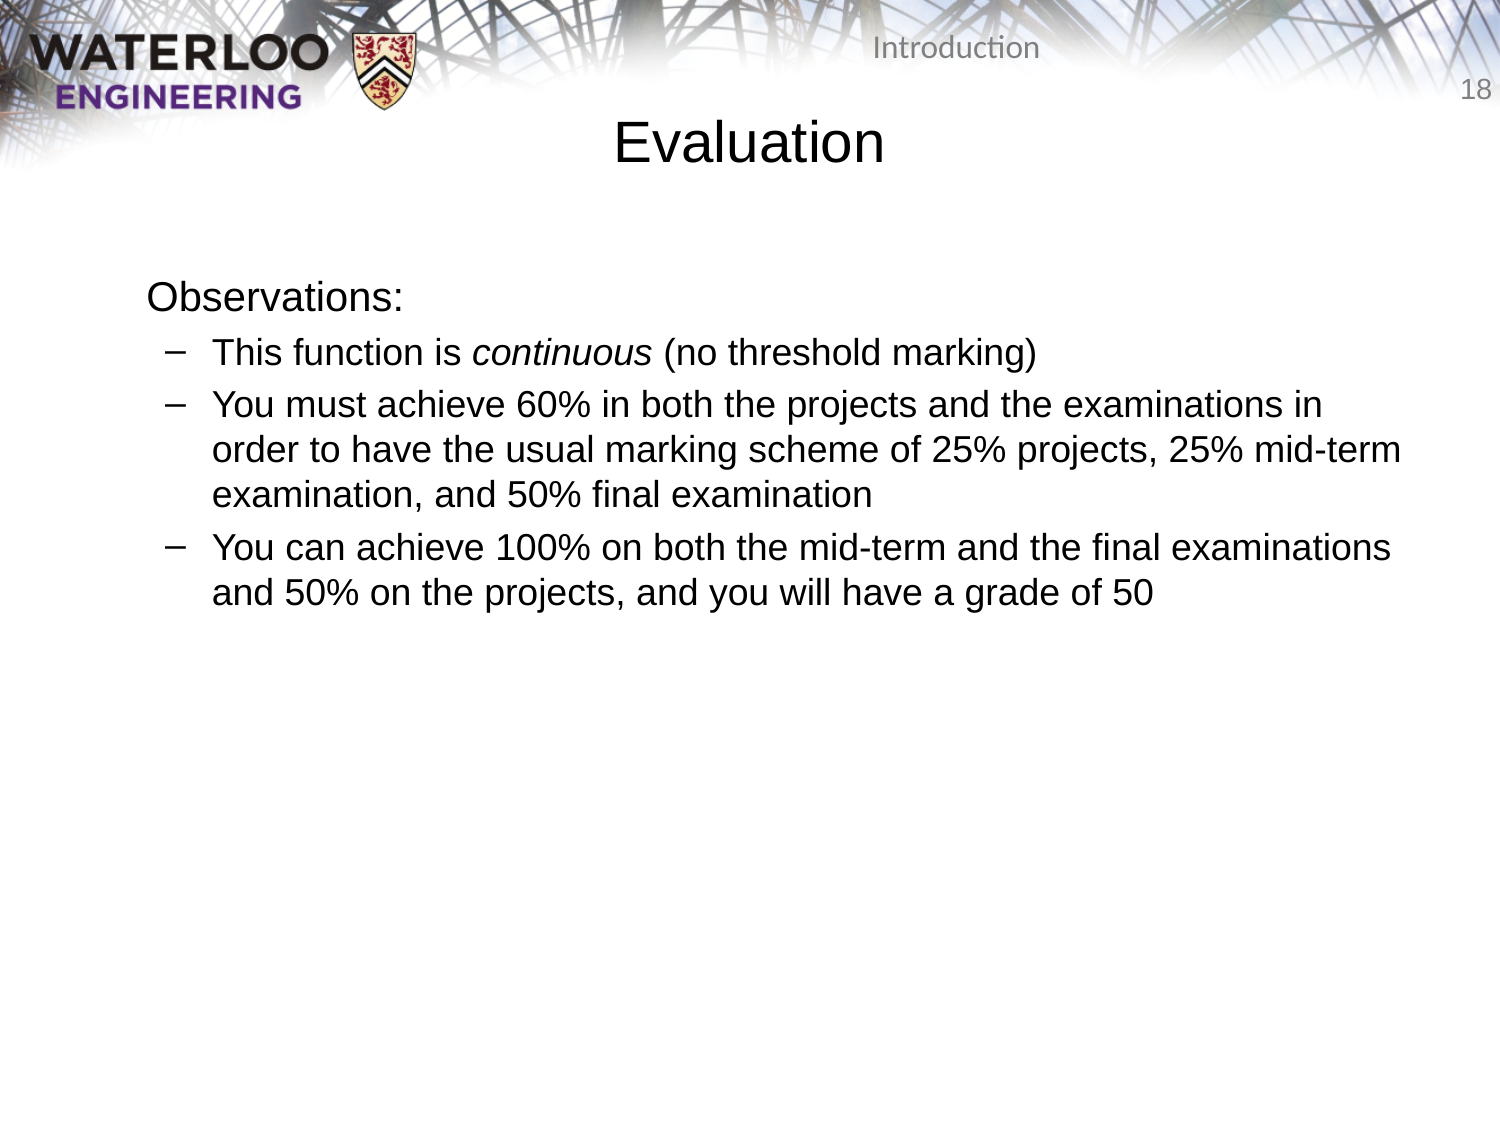

# Evaluation
Observations:
This function is continuous (no threshold marking)
You must achieve 60% in both the projects and the examinations in order to have the usual marking scheme of 25% projects, 25% mid-term examination, and 50% final examination
You can achieve 100% on both the mid-term and the final examinations and 50% on the projects, and you will have a grade of 50